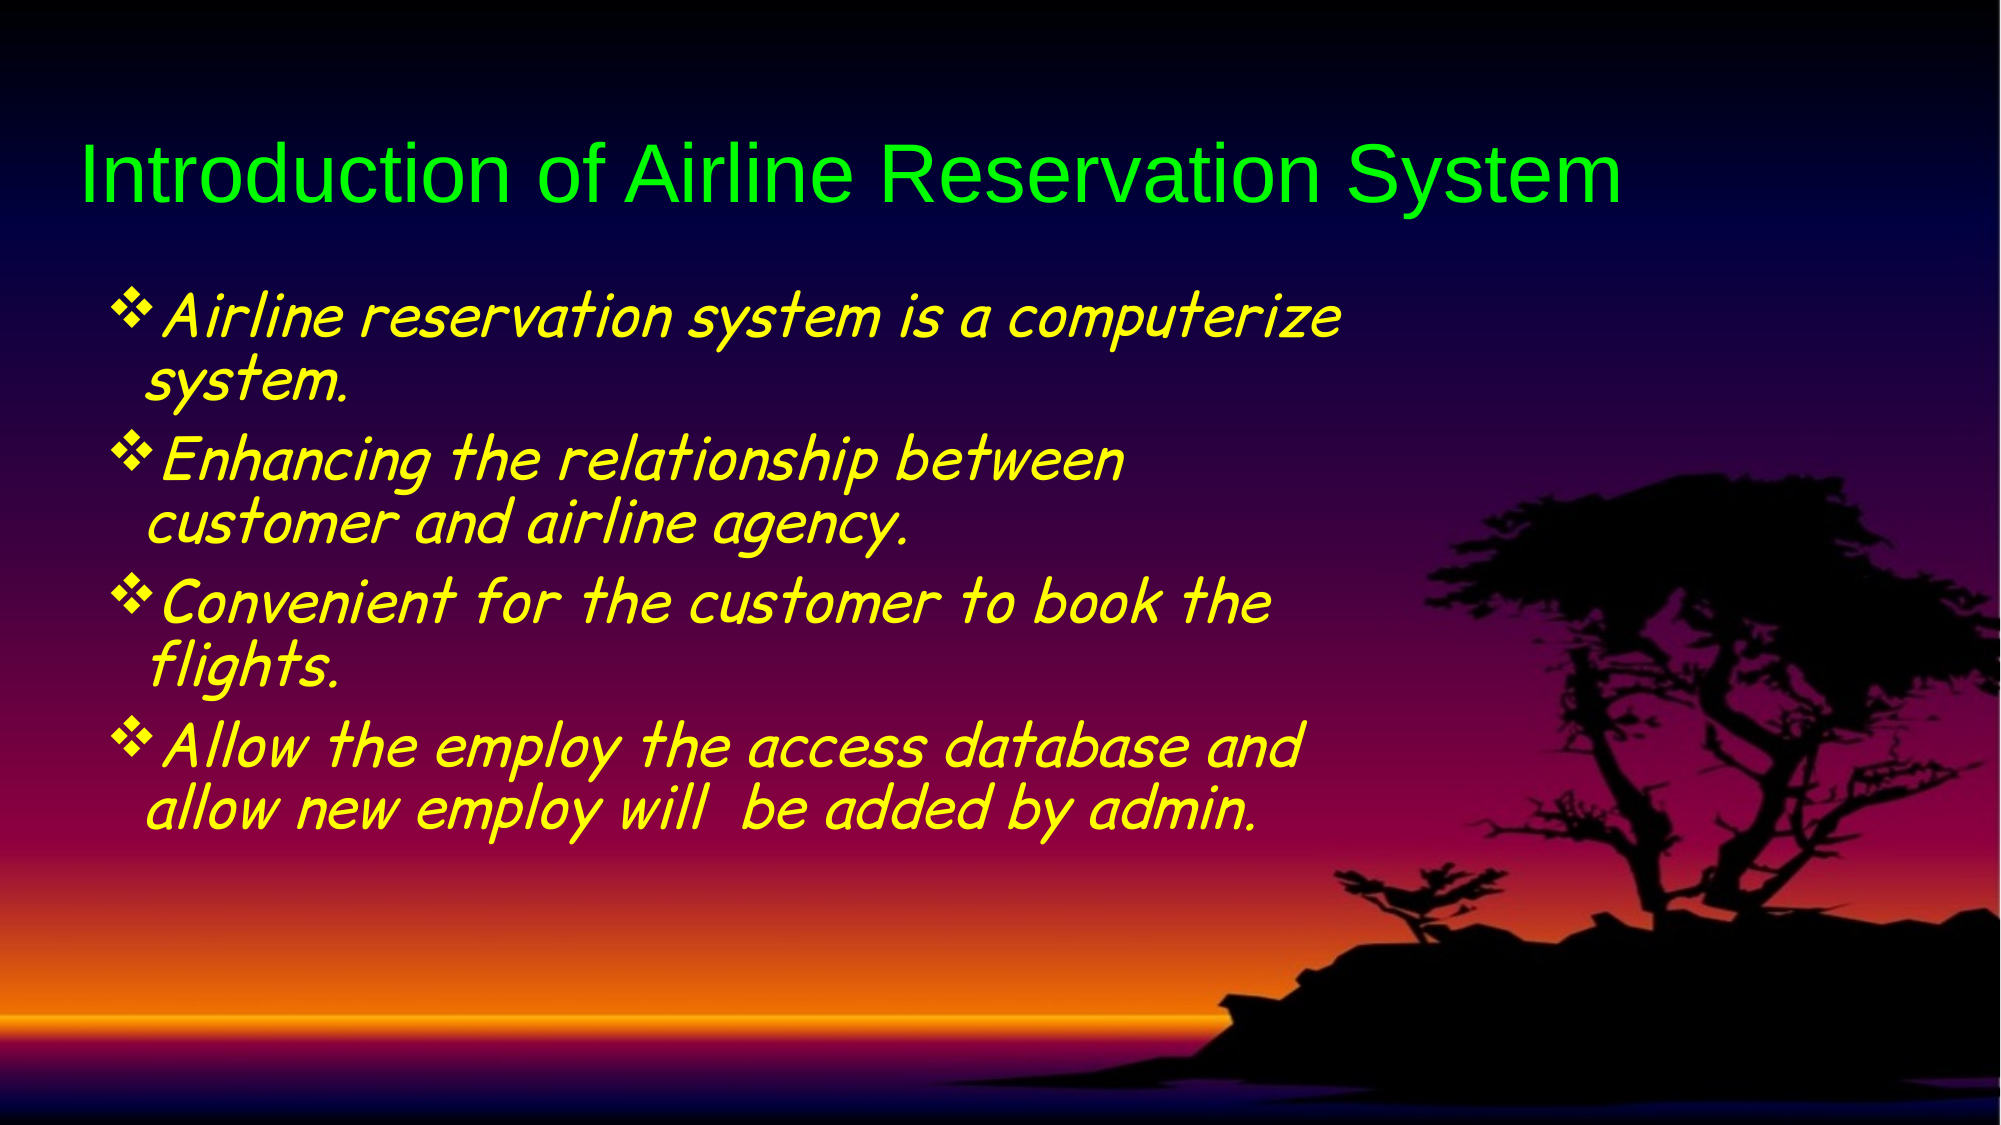

# Introduction of Airline Reservation System
Airline reservation system is a computerize system.
Enhancing the relationship between customer and airline agency.
Convenient for the customer to book the flights.
Allow the employ the access database and allow new employ will  be added by admin.